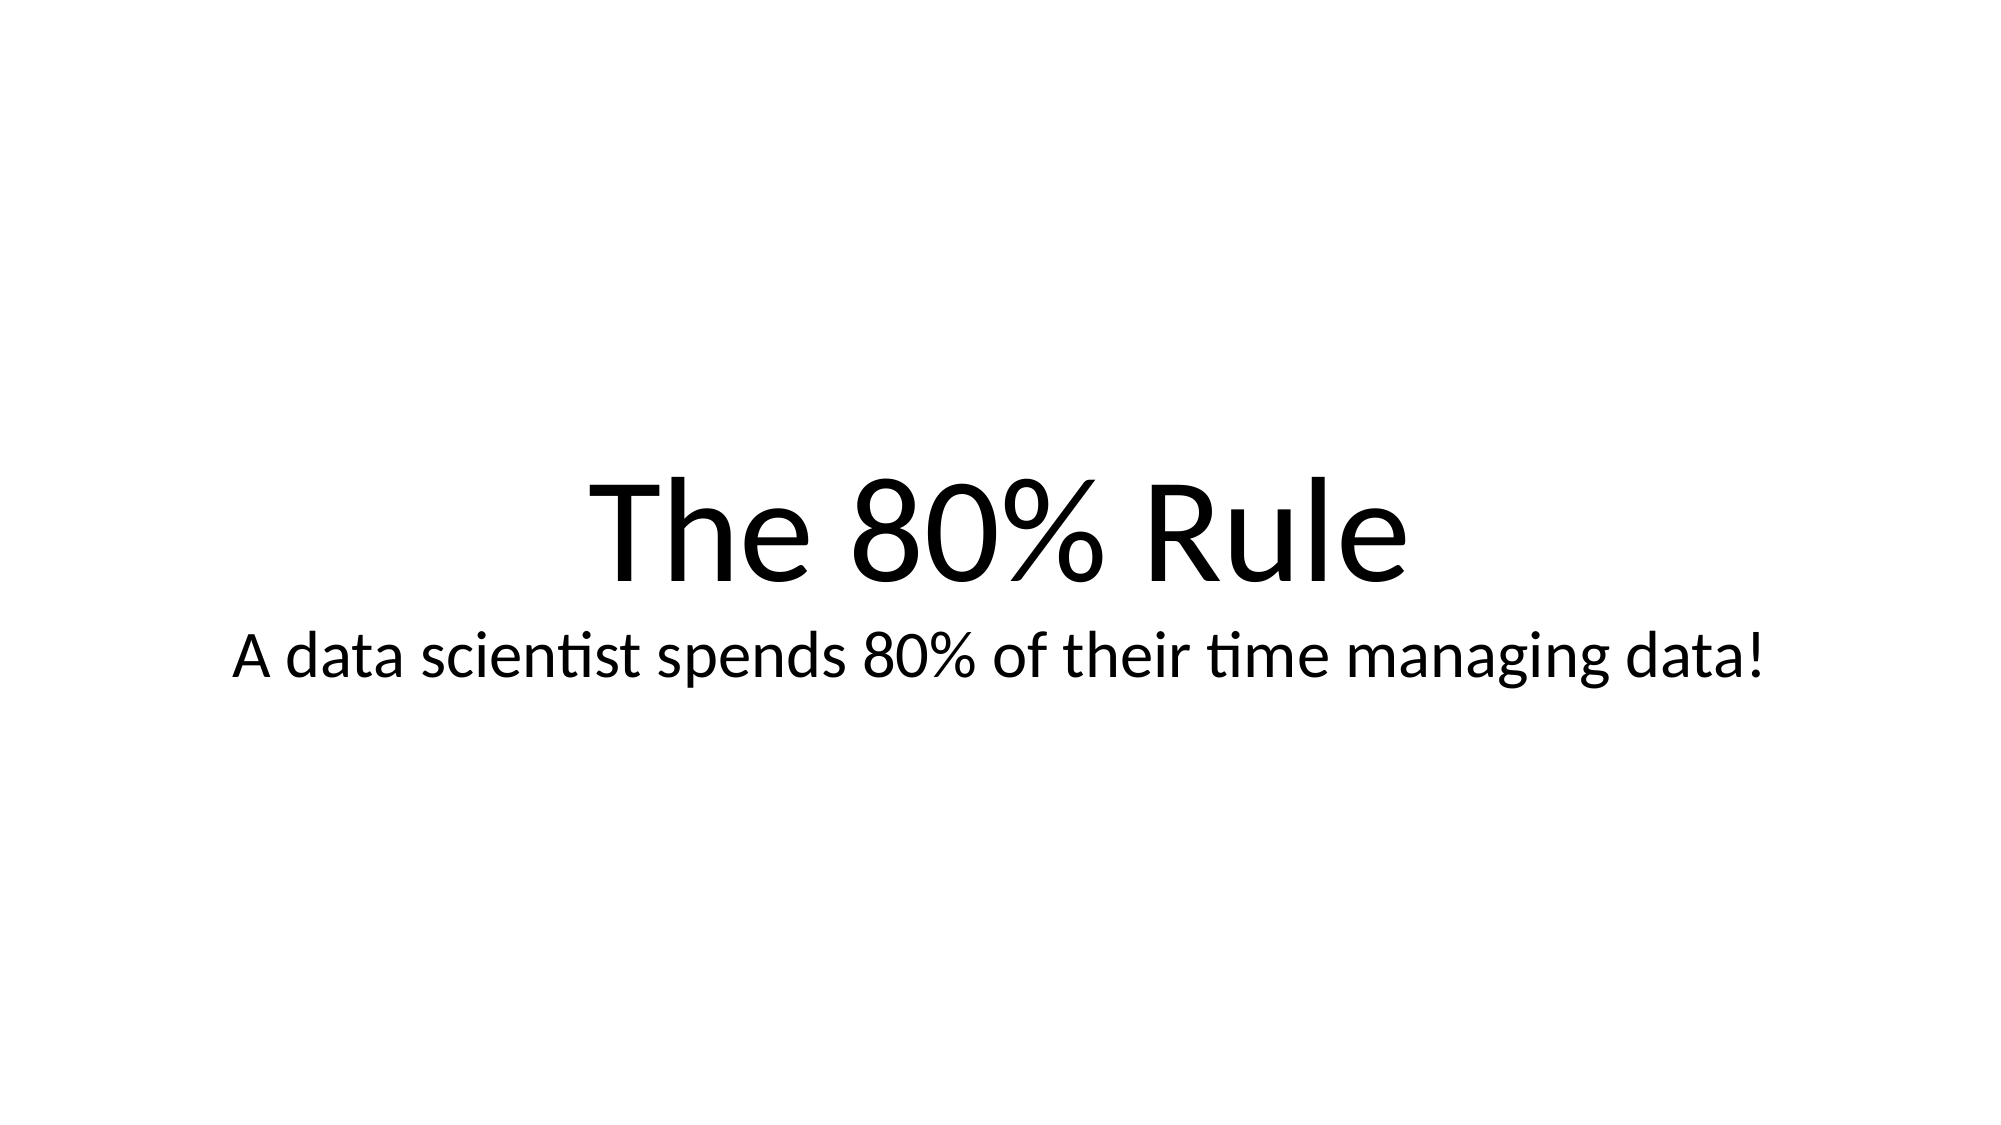

The 80% Rule
A data scientist spends 80% of their time managing data!